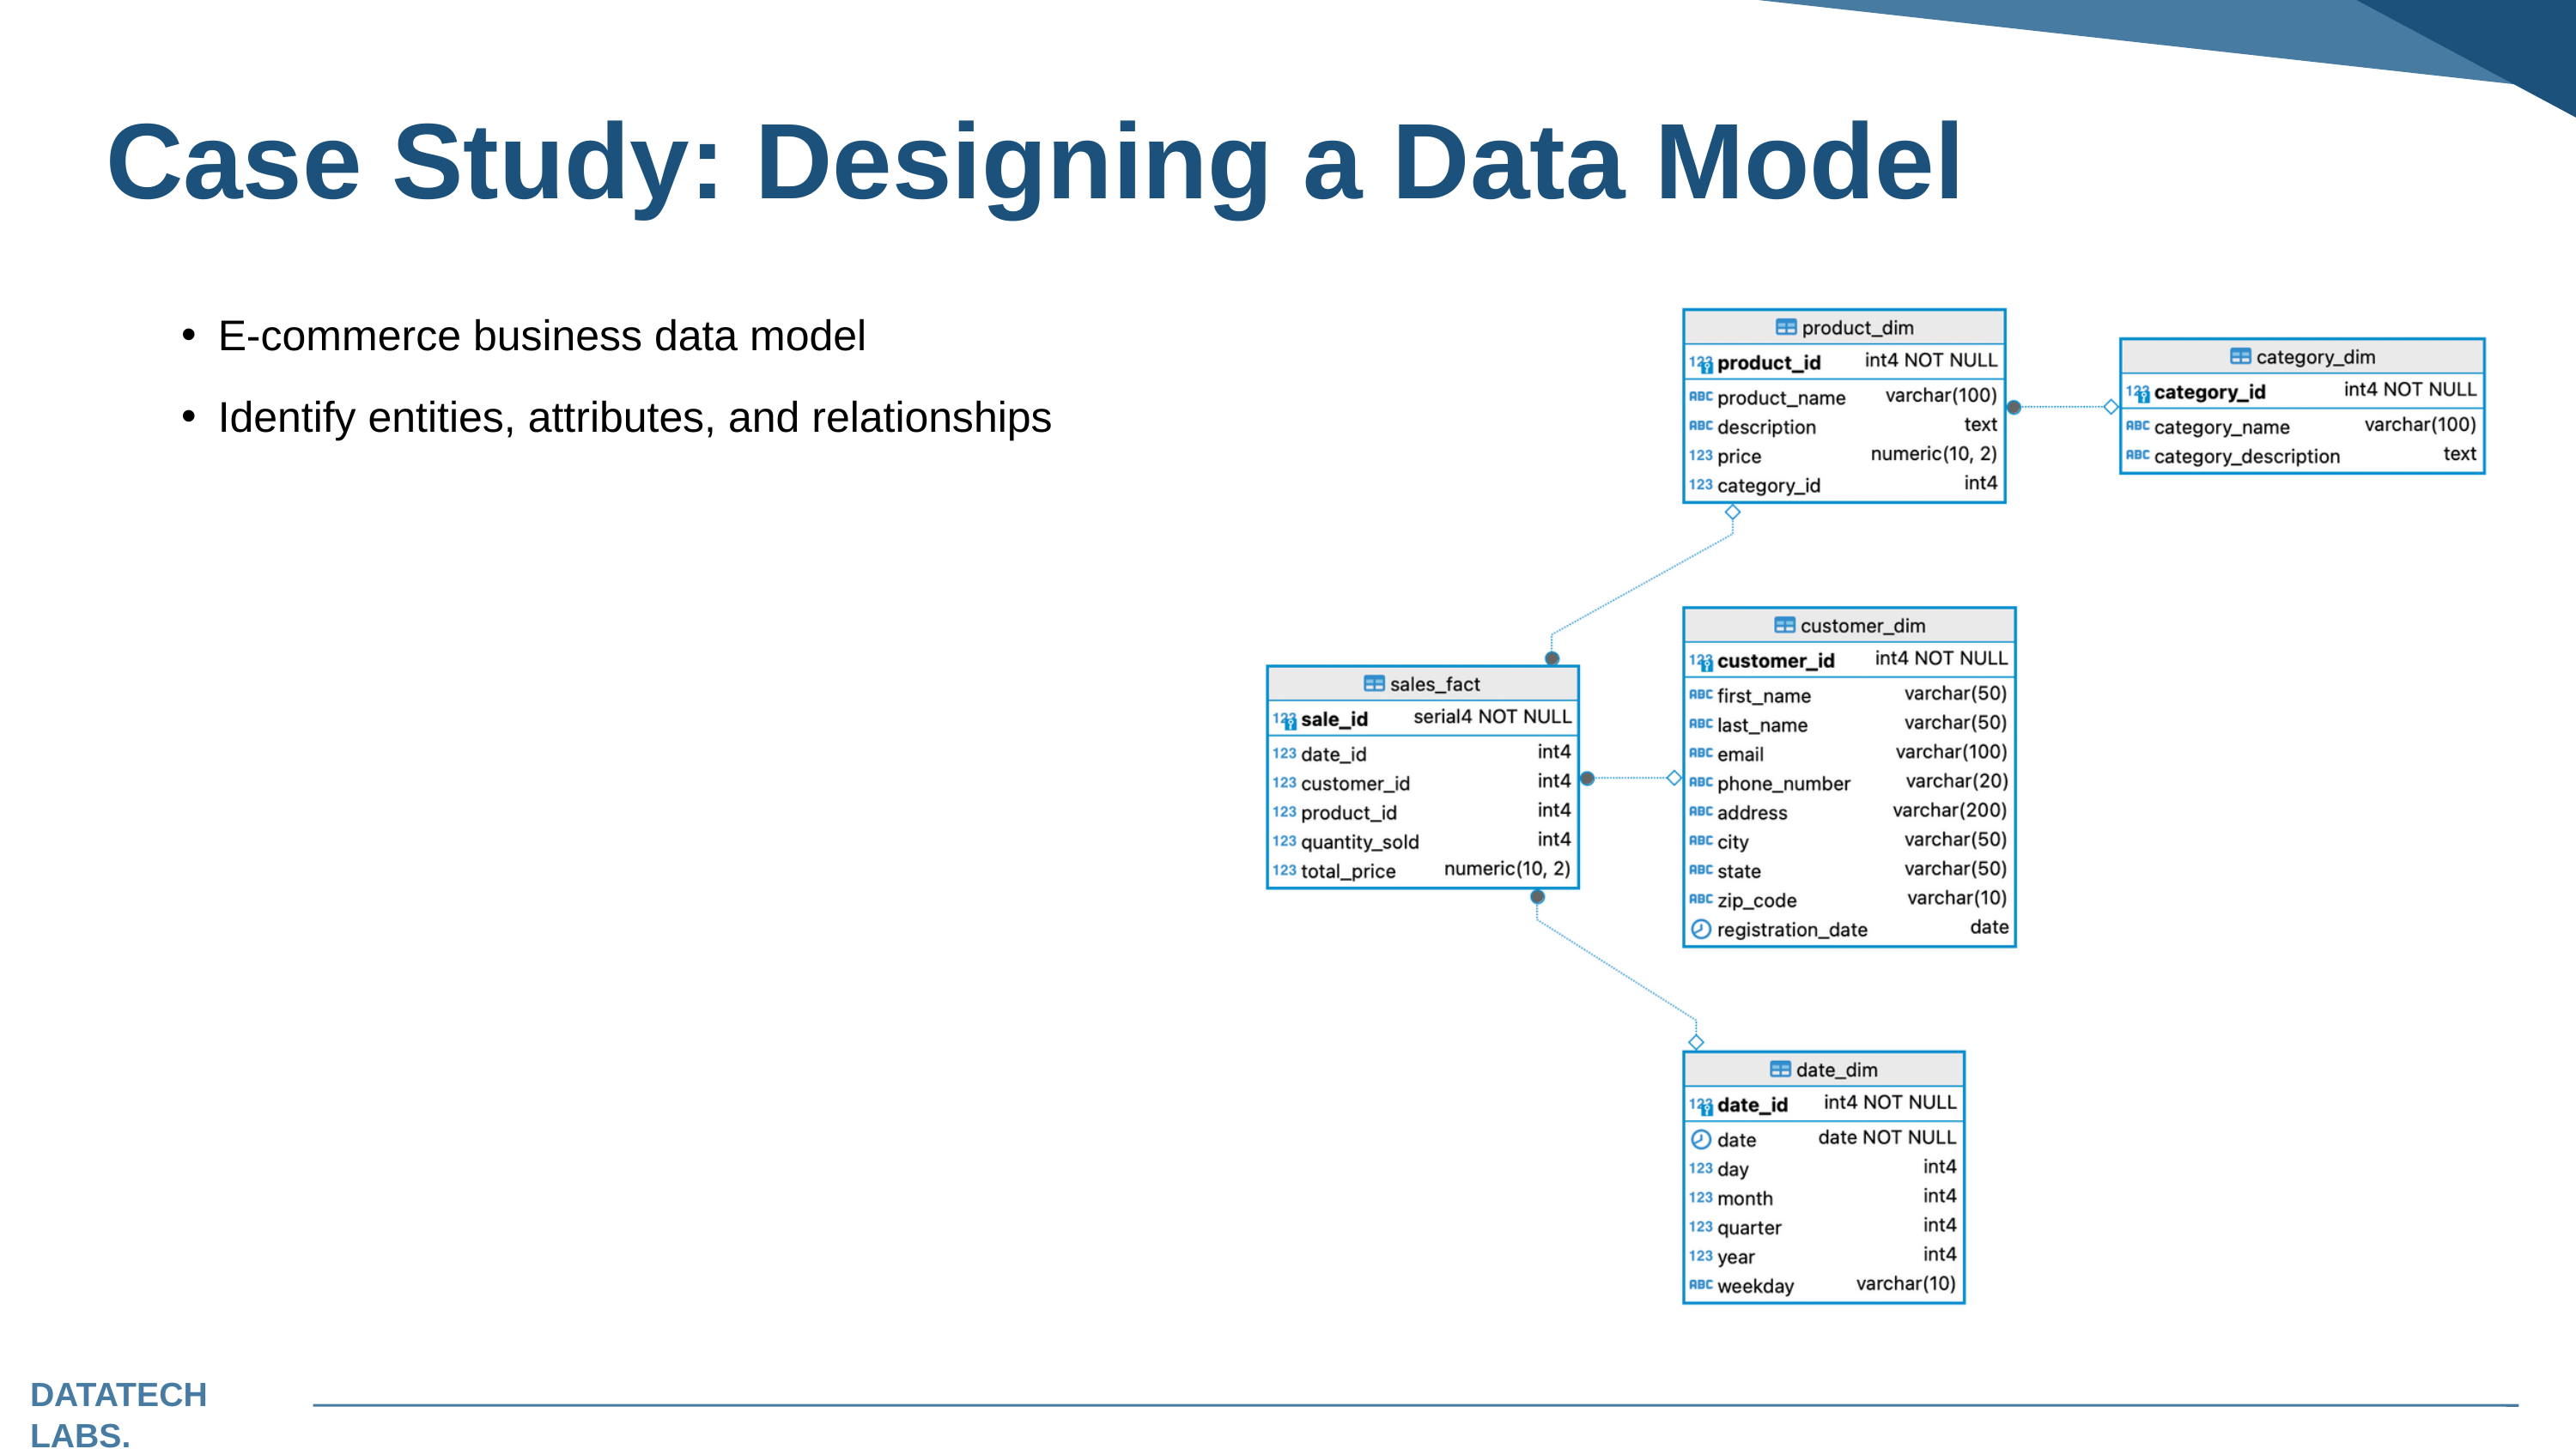

Case Study: Designing a Data Model
E-commerce business data model
Identify entities, attributes, and relationships

DATATECH LABS.